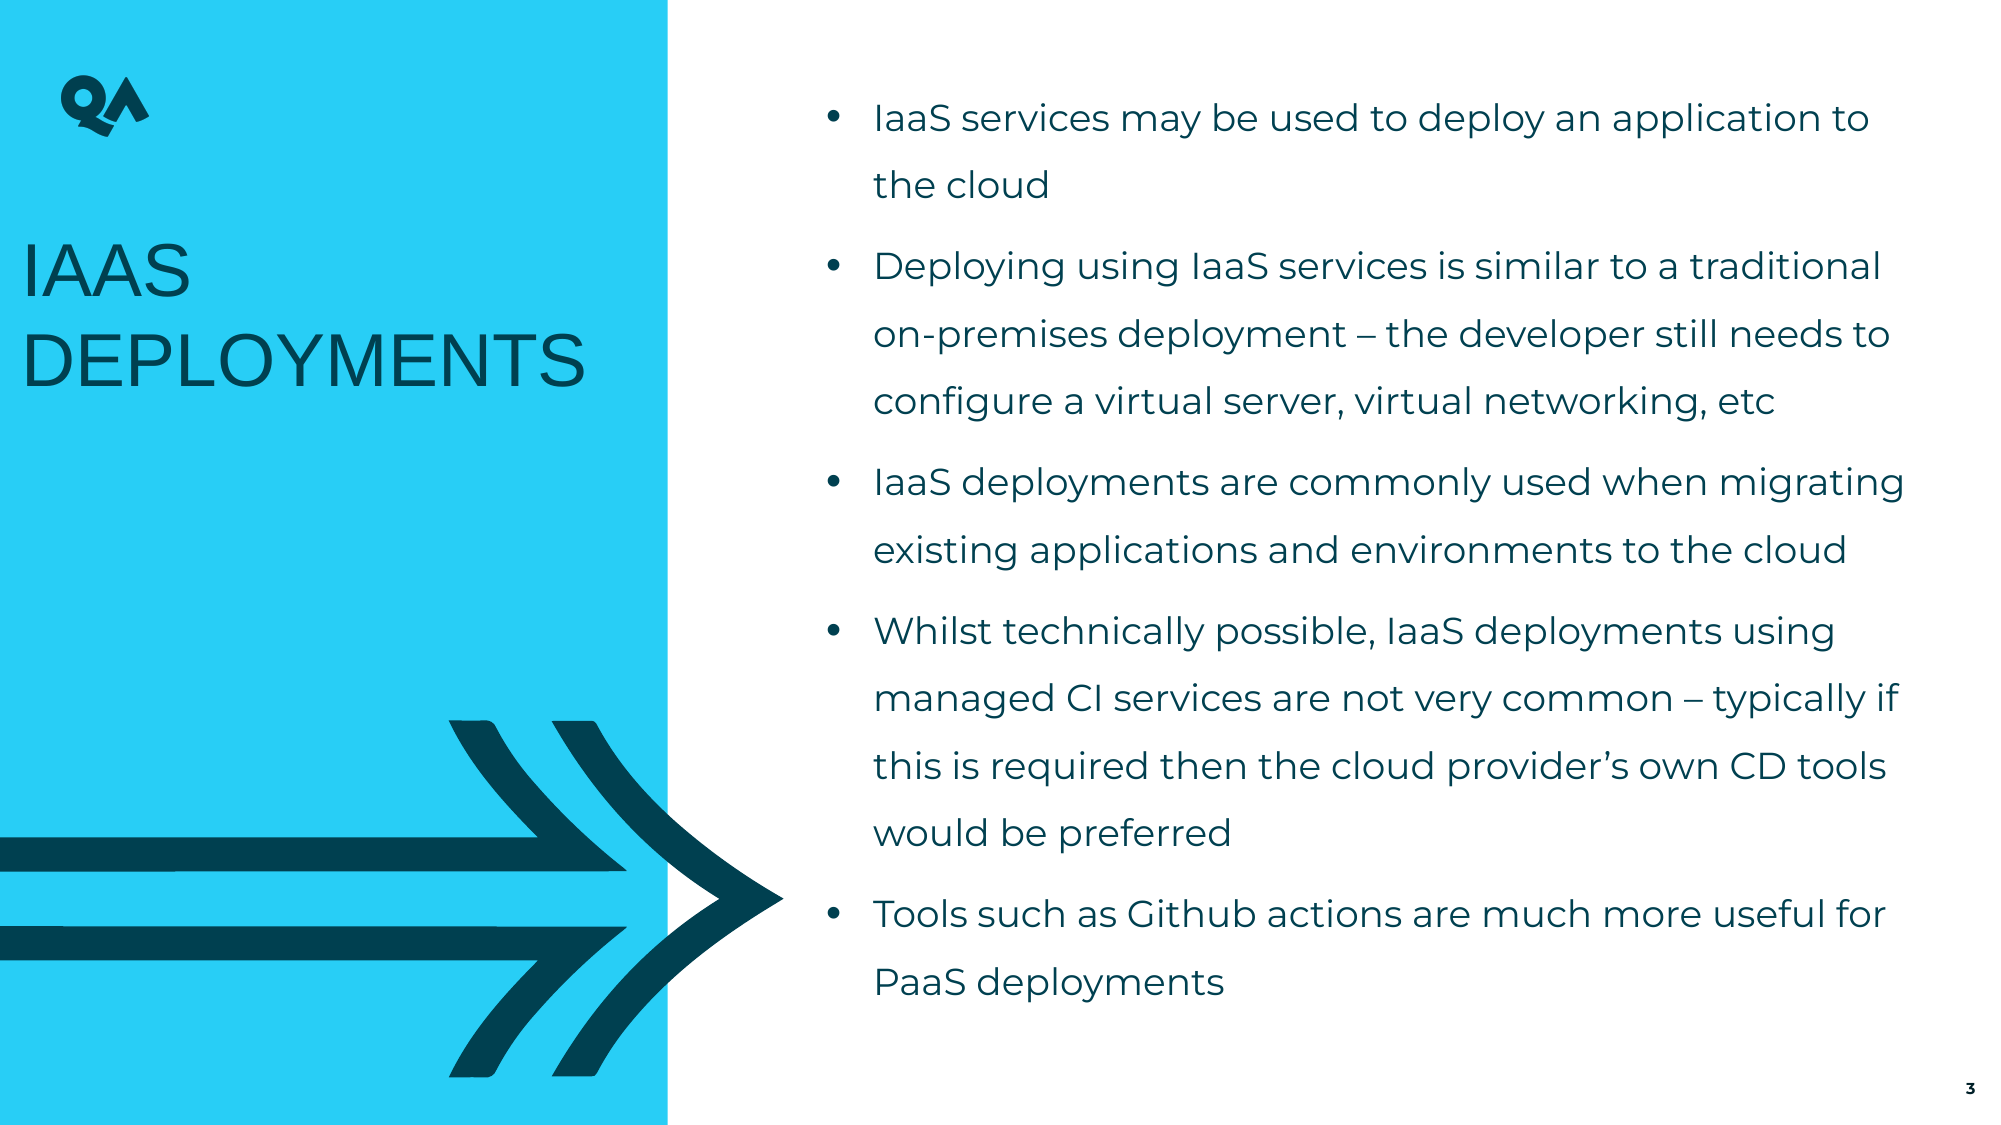

IaaS services may be used to deploy an application to the cloud
Deploying using IaaS services is similar to a traditional on-premises deployment – the developer still needs to configure a virtual server, virtual networking, etc
IaaS deployments are commonly used when migrating existing applications and environments to the cloud
Whilst technically possible, IaaS deployments using managed CI services are not very common – typically if this is required then the cloud provider’s own CD tools would be preferred
Tools such as Github actions are much more useful for PaaS deployments
Iaas deployments
3